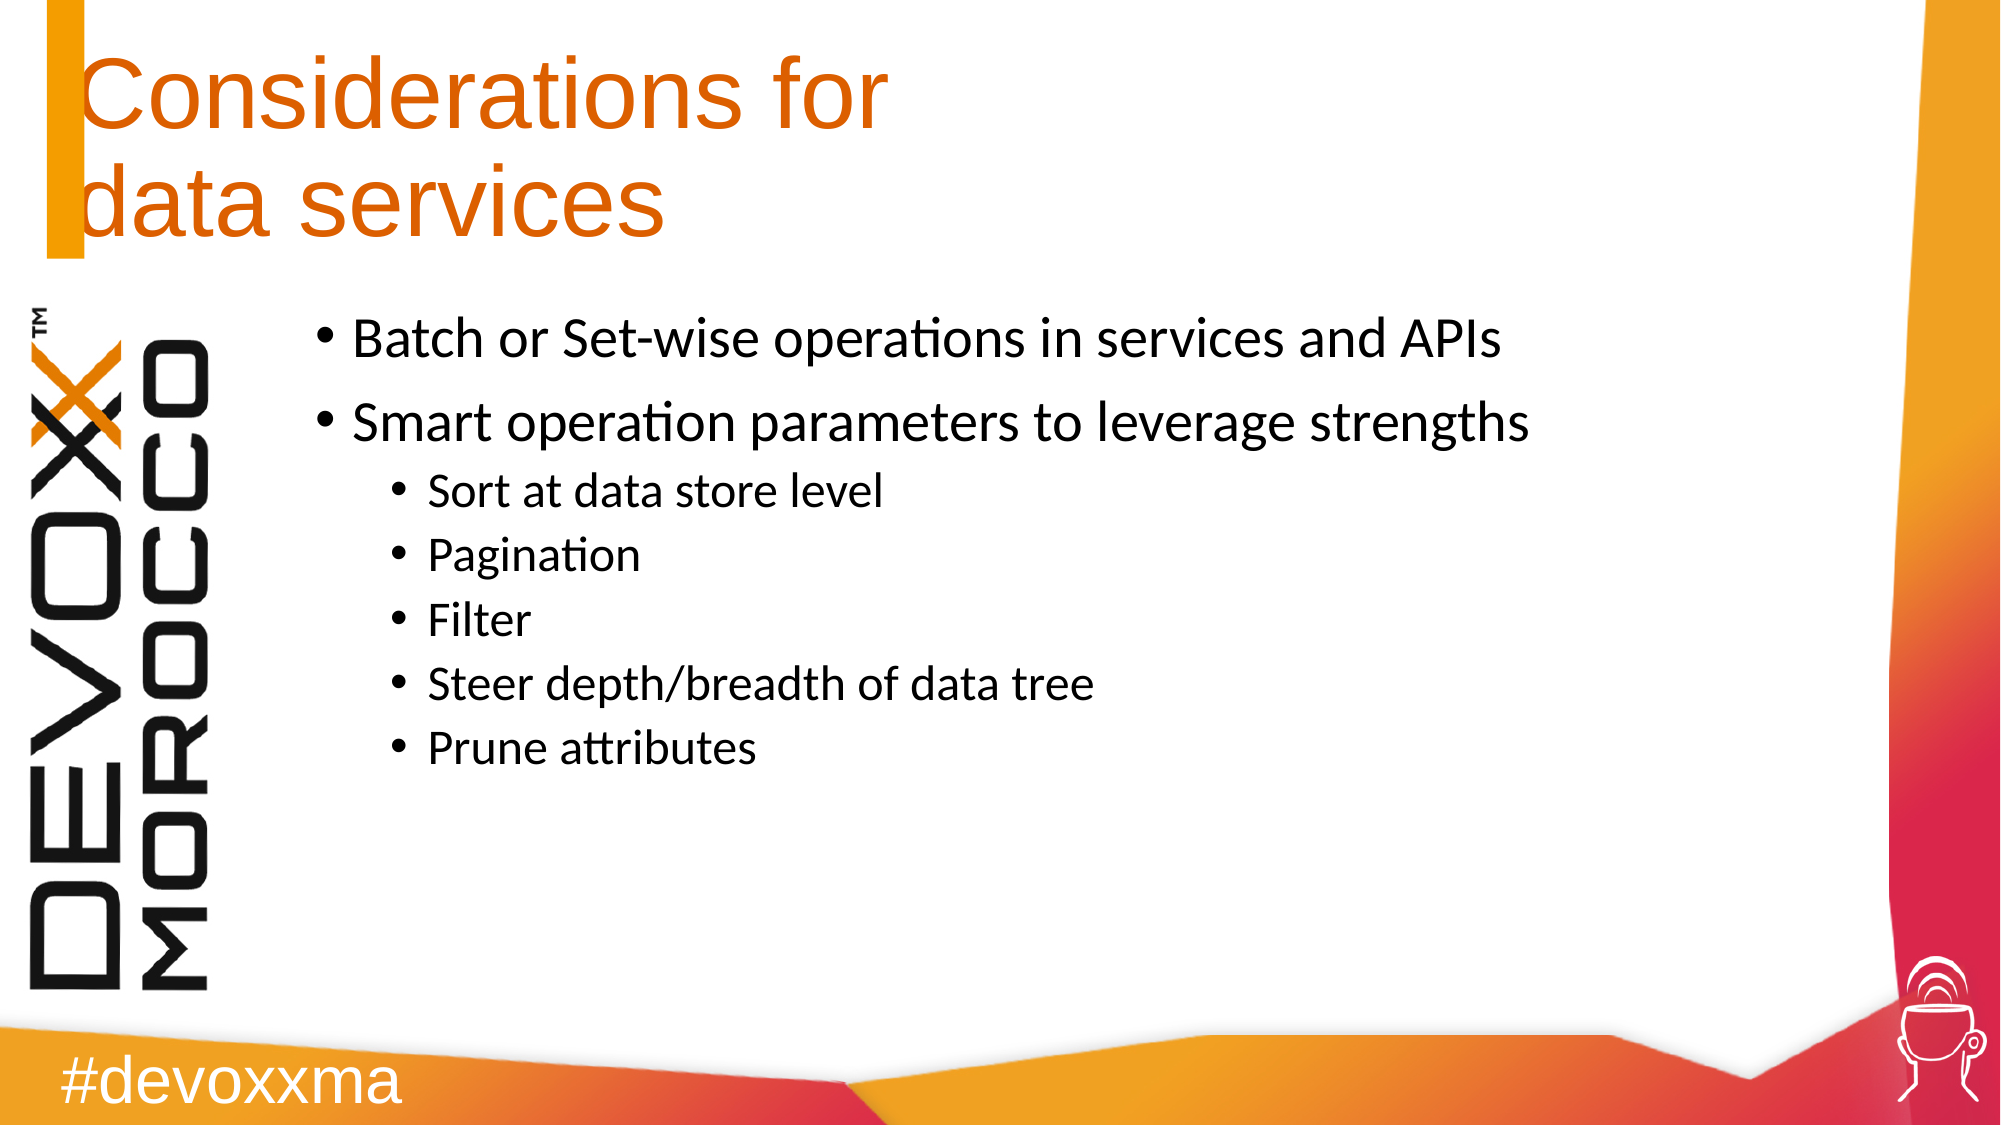

# Considerations for data services
Batch or Set-wise operations in services and APIs
Smart operation parameters to leverage strengths
Sort at data store level
Pagination
Filter
Steer depth/breadth of data tree
Prune attributes
#devoxxma